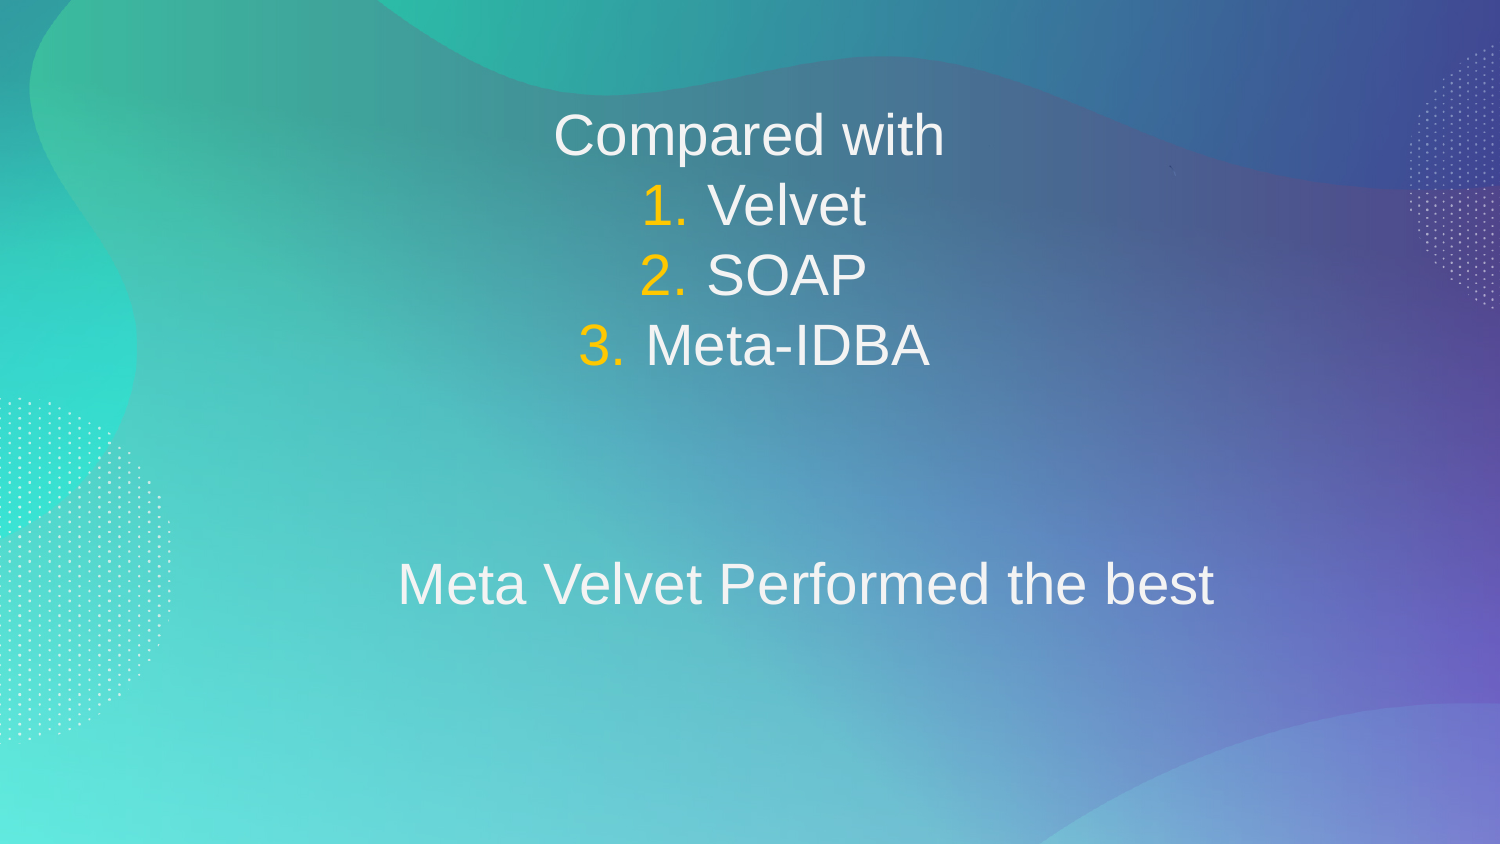

# Compared with
Velvet
SOAP
Meta-IDBA
Meta Velvet Performed the best